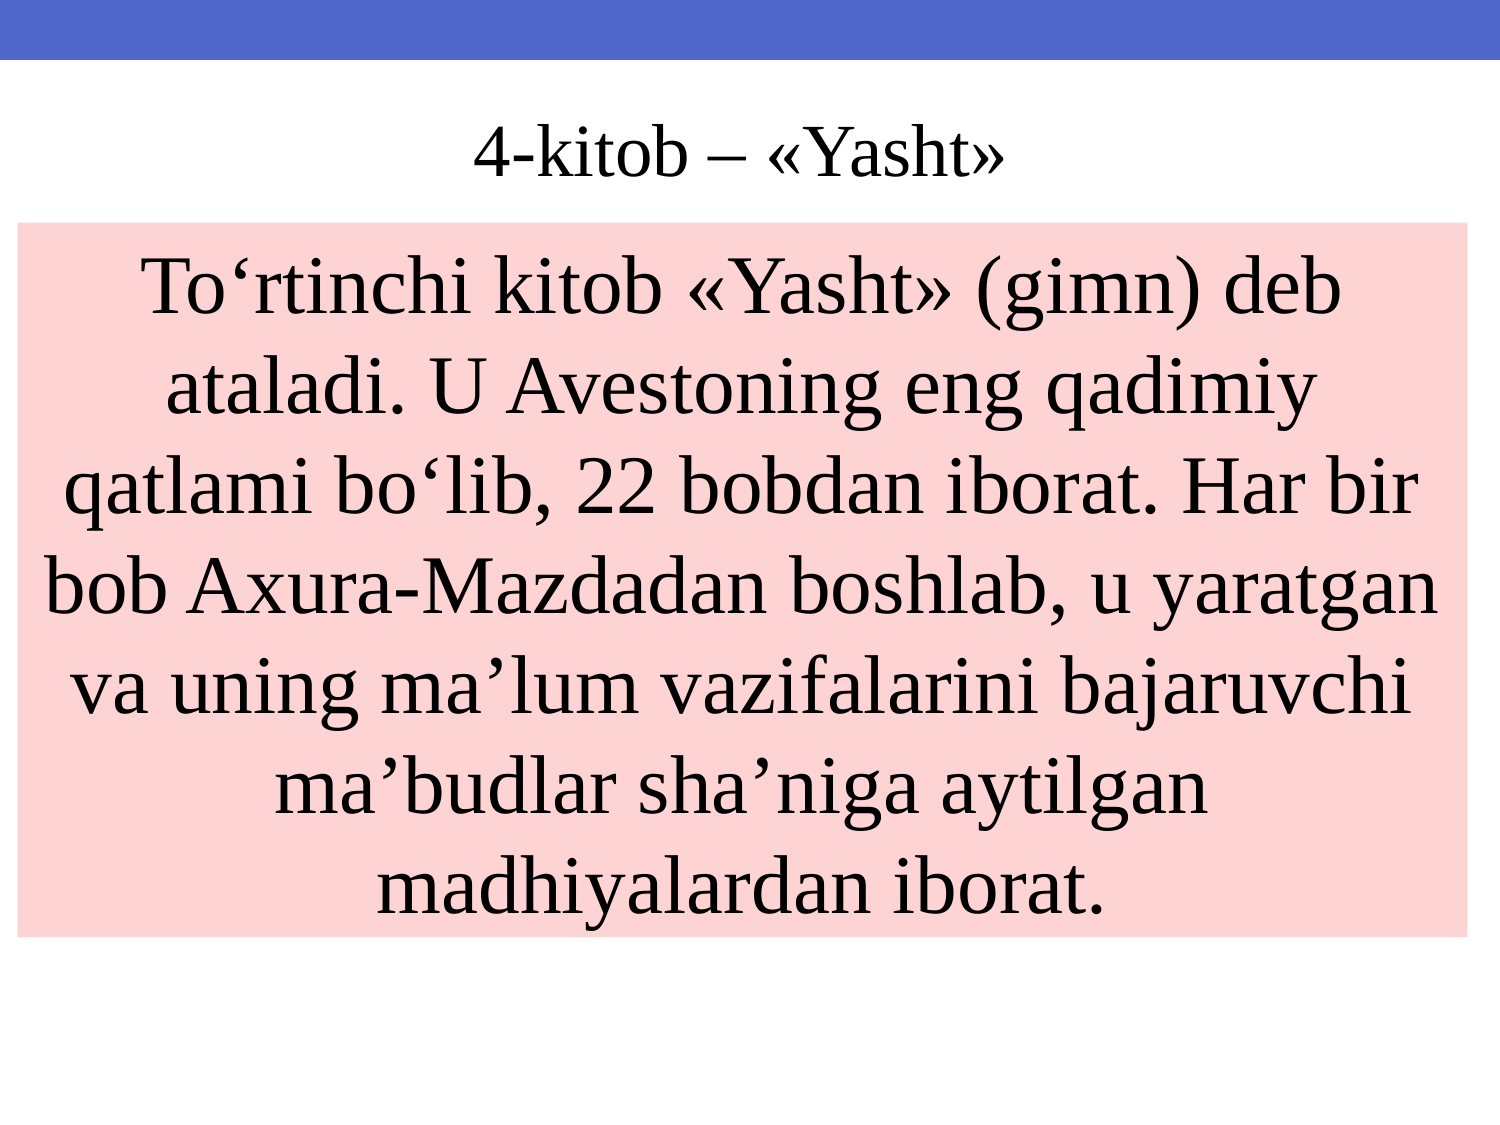

4-kitob – «Yasht»
To‘rtinchi kitob «Yasht» (gimn) deb ataladi. U Avestoning eng qadimiy qatlami bo‘lib, 22 bobdan iborat. Har bir bob Axura-Mazdadan boshlab, u yaratgan va uning ma’lum vazifalarini bajaruvchi ma’budlar sha’niga aytilgan madhiyalardan iborat.